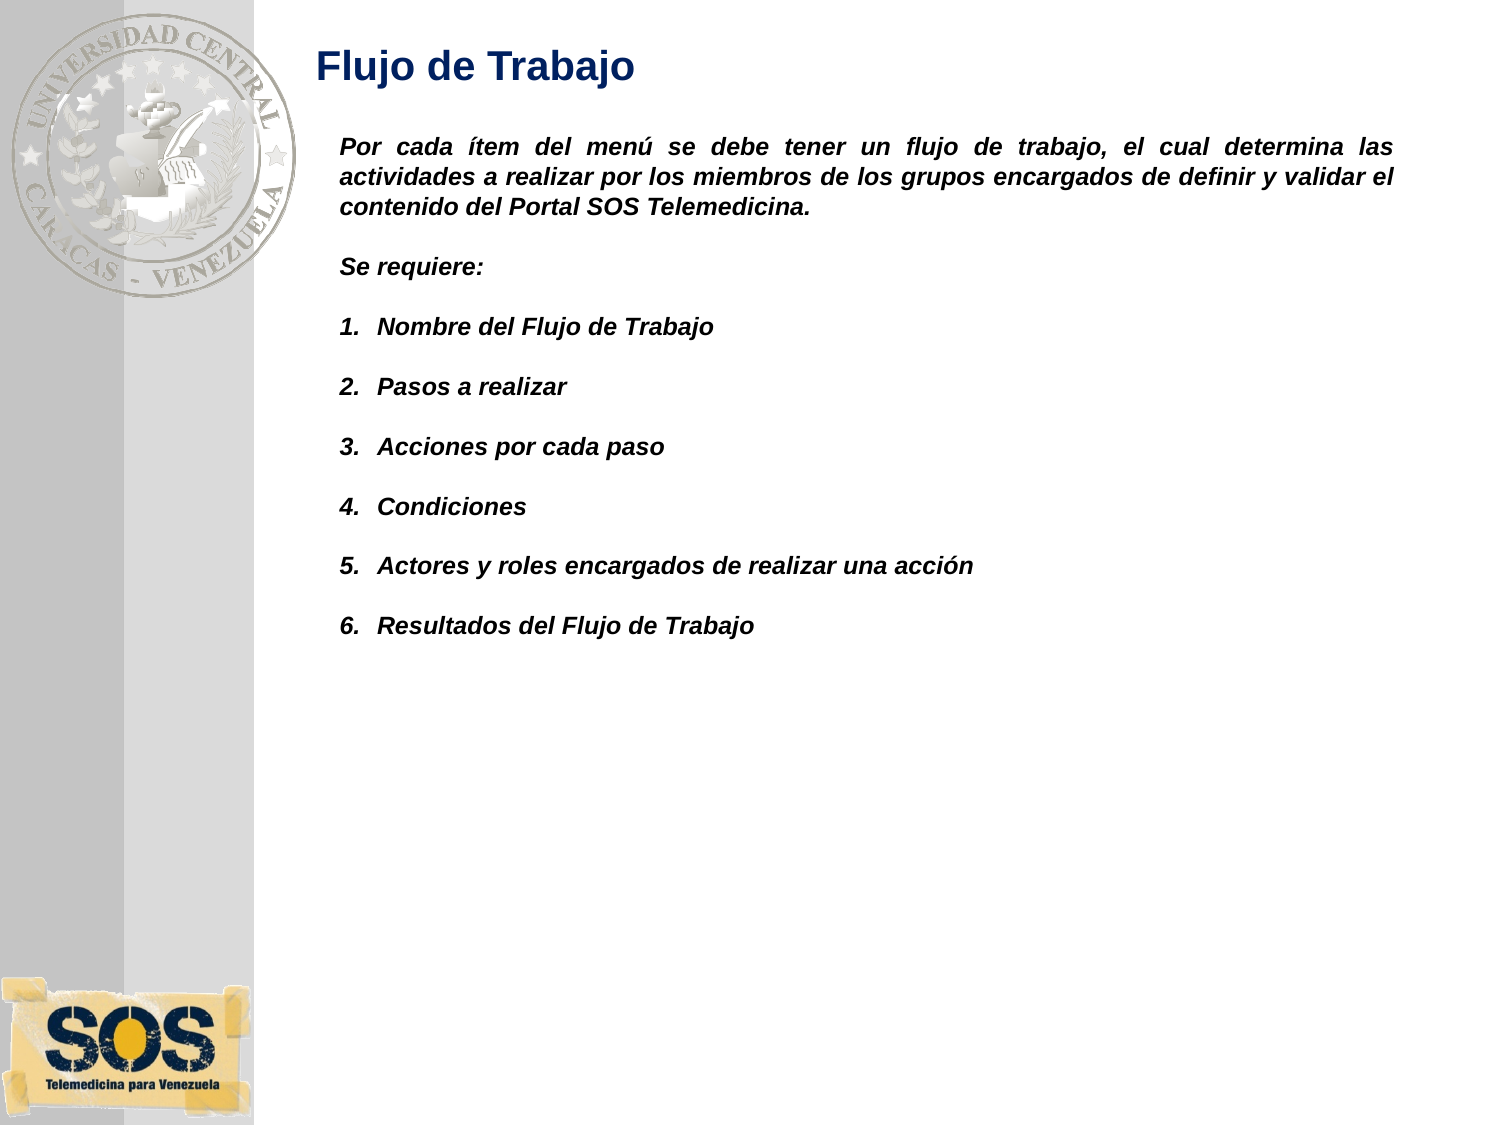

Flujo de Trabajo

Por cada ítem del menú se debe tener un flujo de trabajo, el cual determina las actividades a realizar por los miembros de los grupos encargados de definir y validar el contenido del Portal SOS Telemedicina.

Se requiere:

Nombre del Flujo de Trabajo

Pasos a realizar

Acciones por cada paso

Condiciones

Actores y roles encargados de realizar una acción

Resultados del Flujo de Trabajo